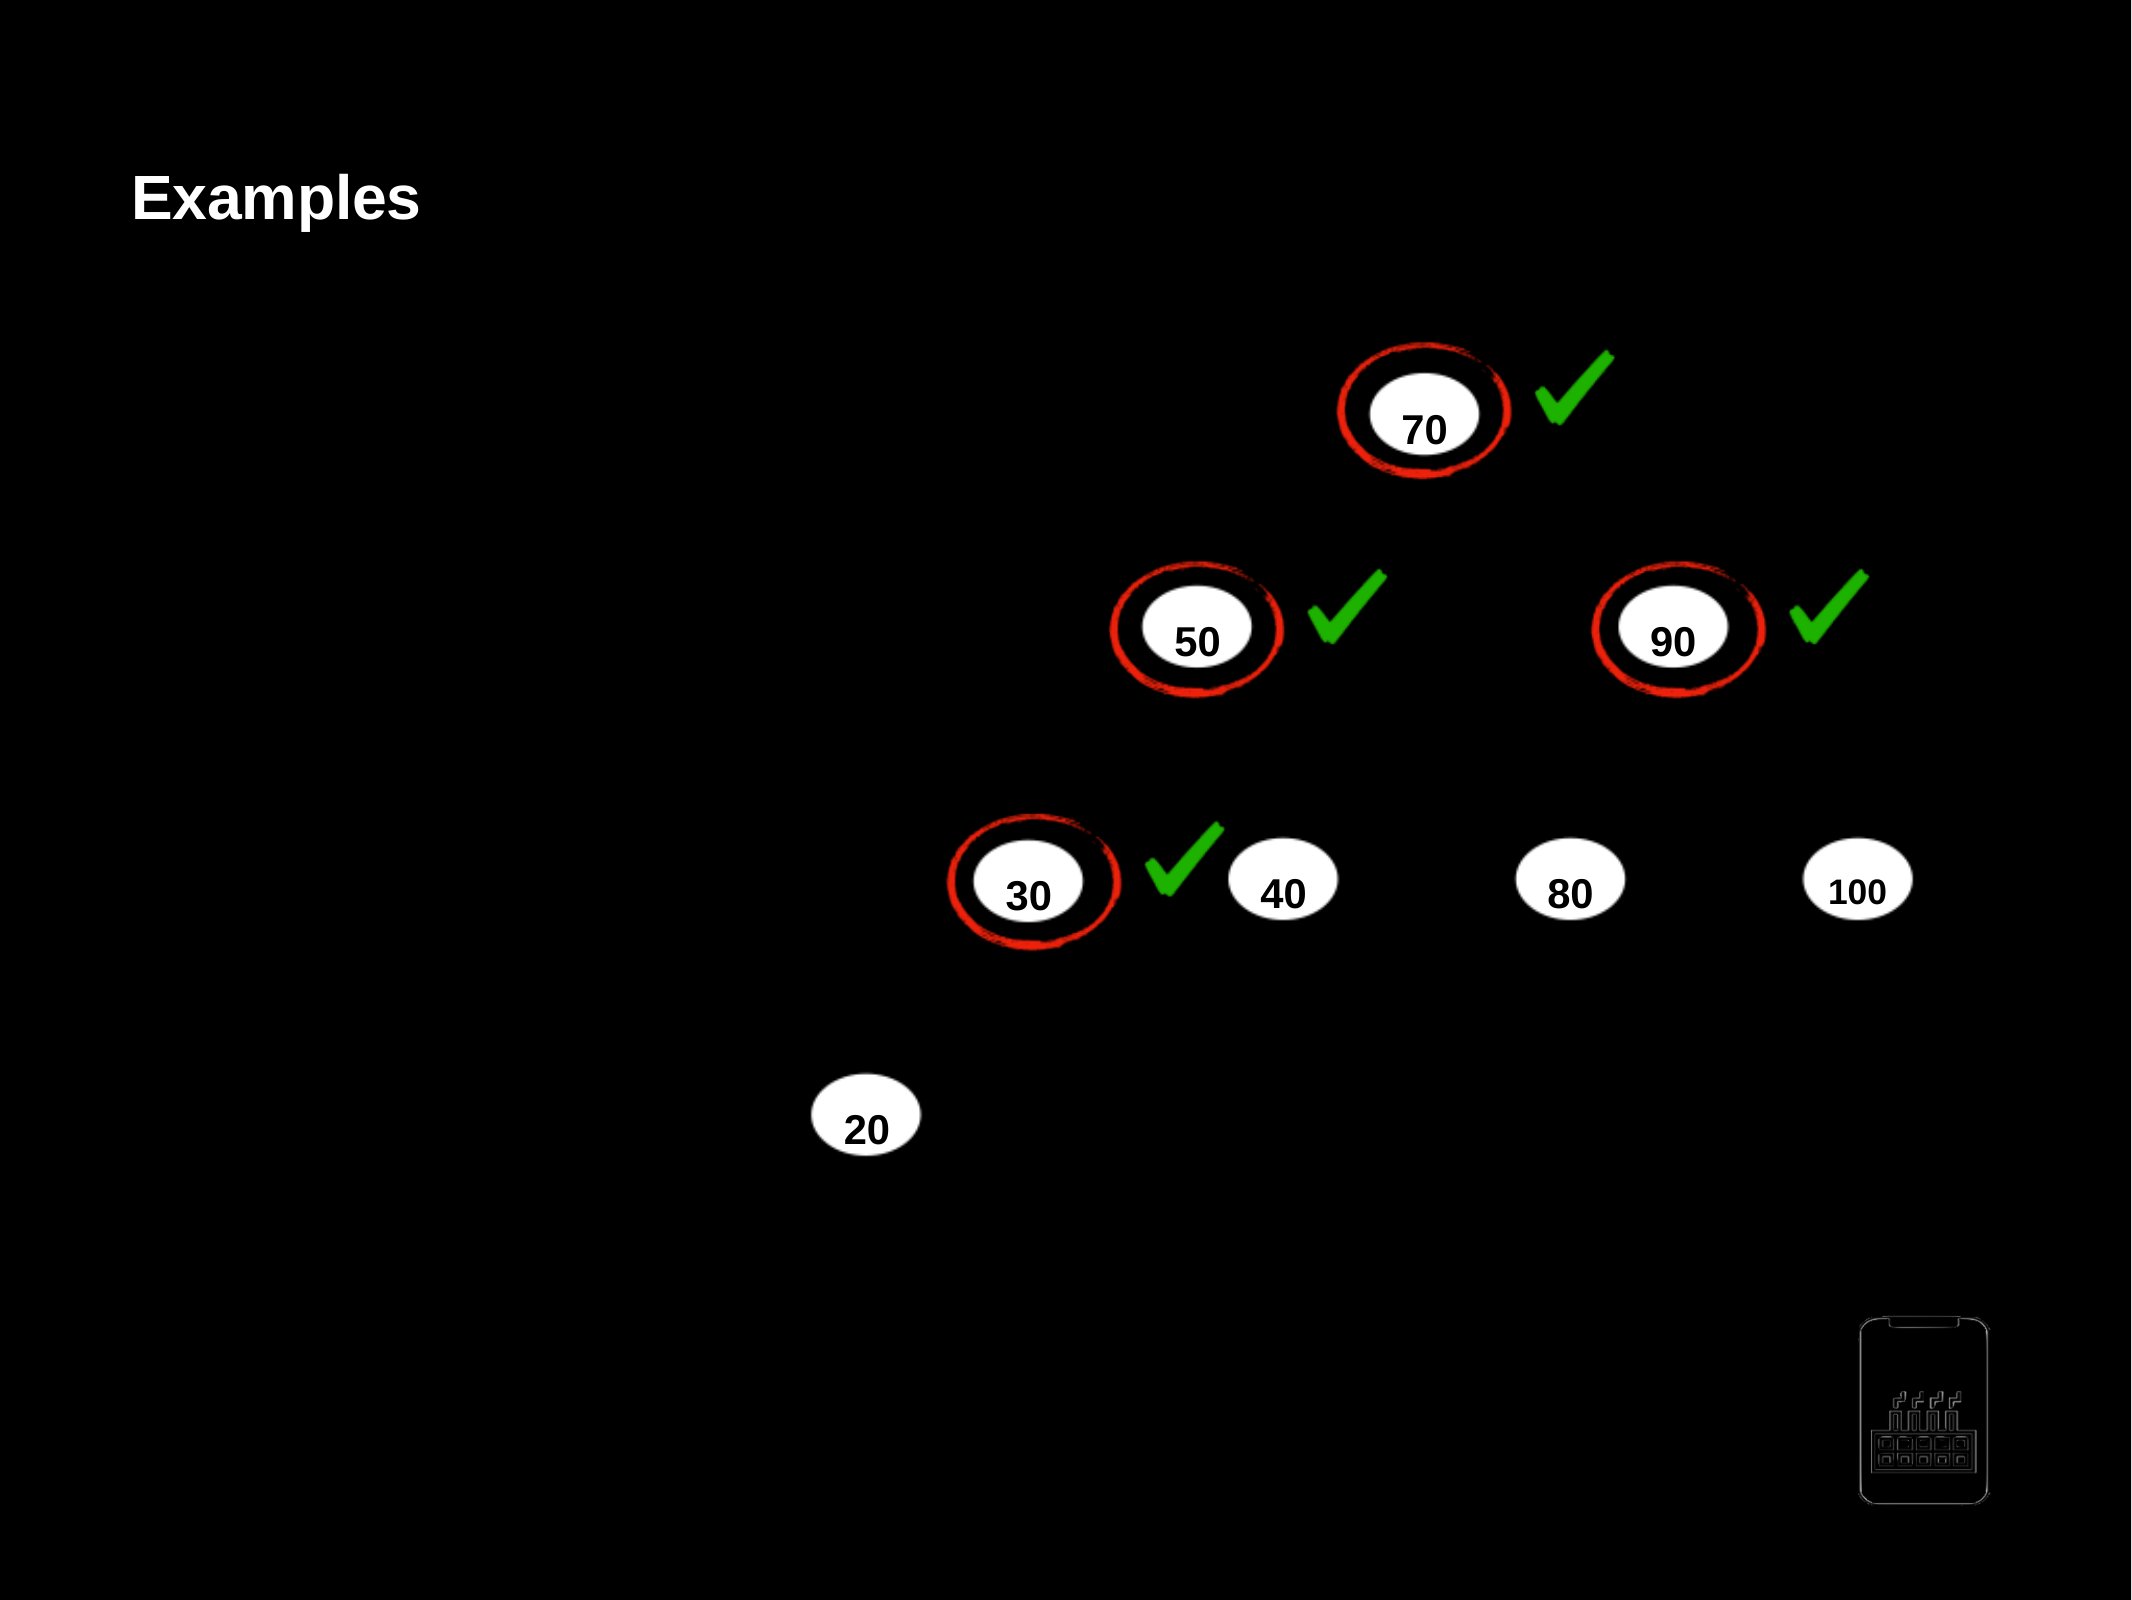

Examples

Height of leftSubtree =3 Height of rightSubtree = 2
difference =1
70
Height of leftSubtree =2
Height of rightSubtree = 1
difference = 1
50
90
Height of leftSubtree = 1
Height of rightSubtree = 1
difference = 0
40
80
30
100
Height of leftSubtree = 1
Height of rightSubtree = 0
difference = 1
20

AppMillers
www.appmillers.com